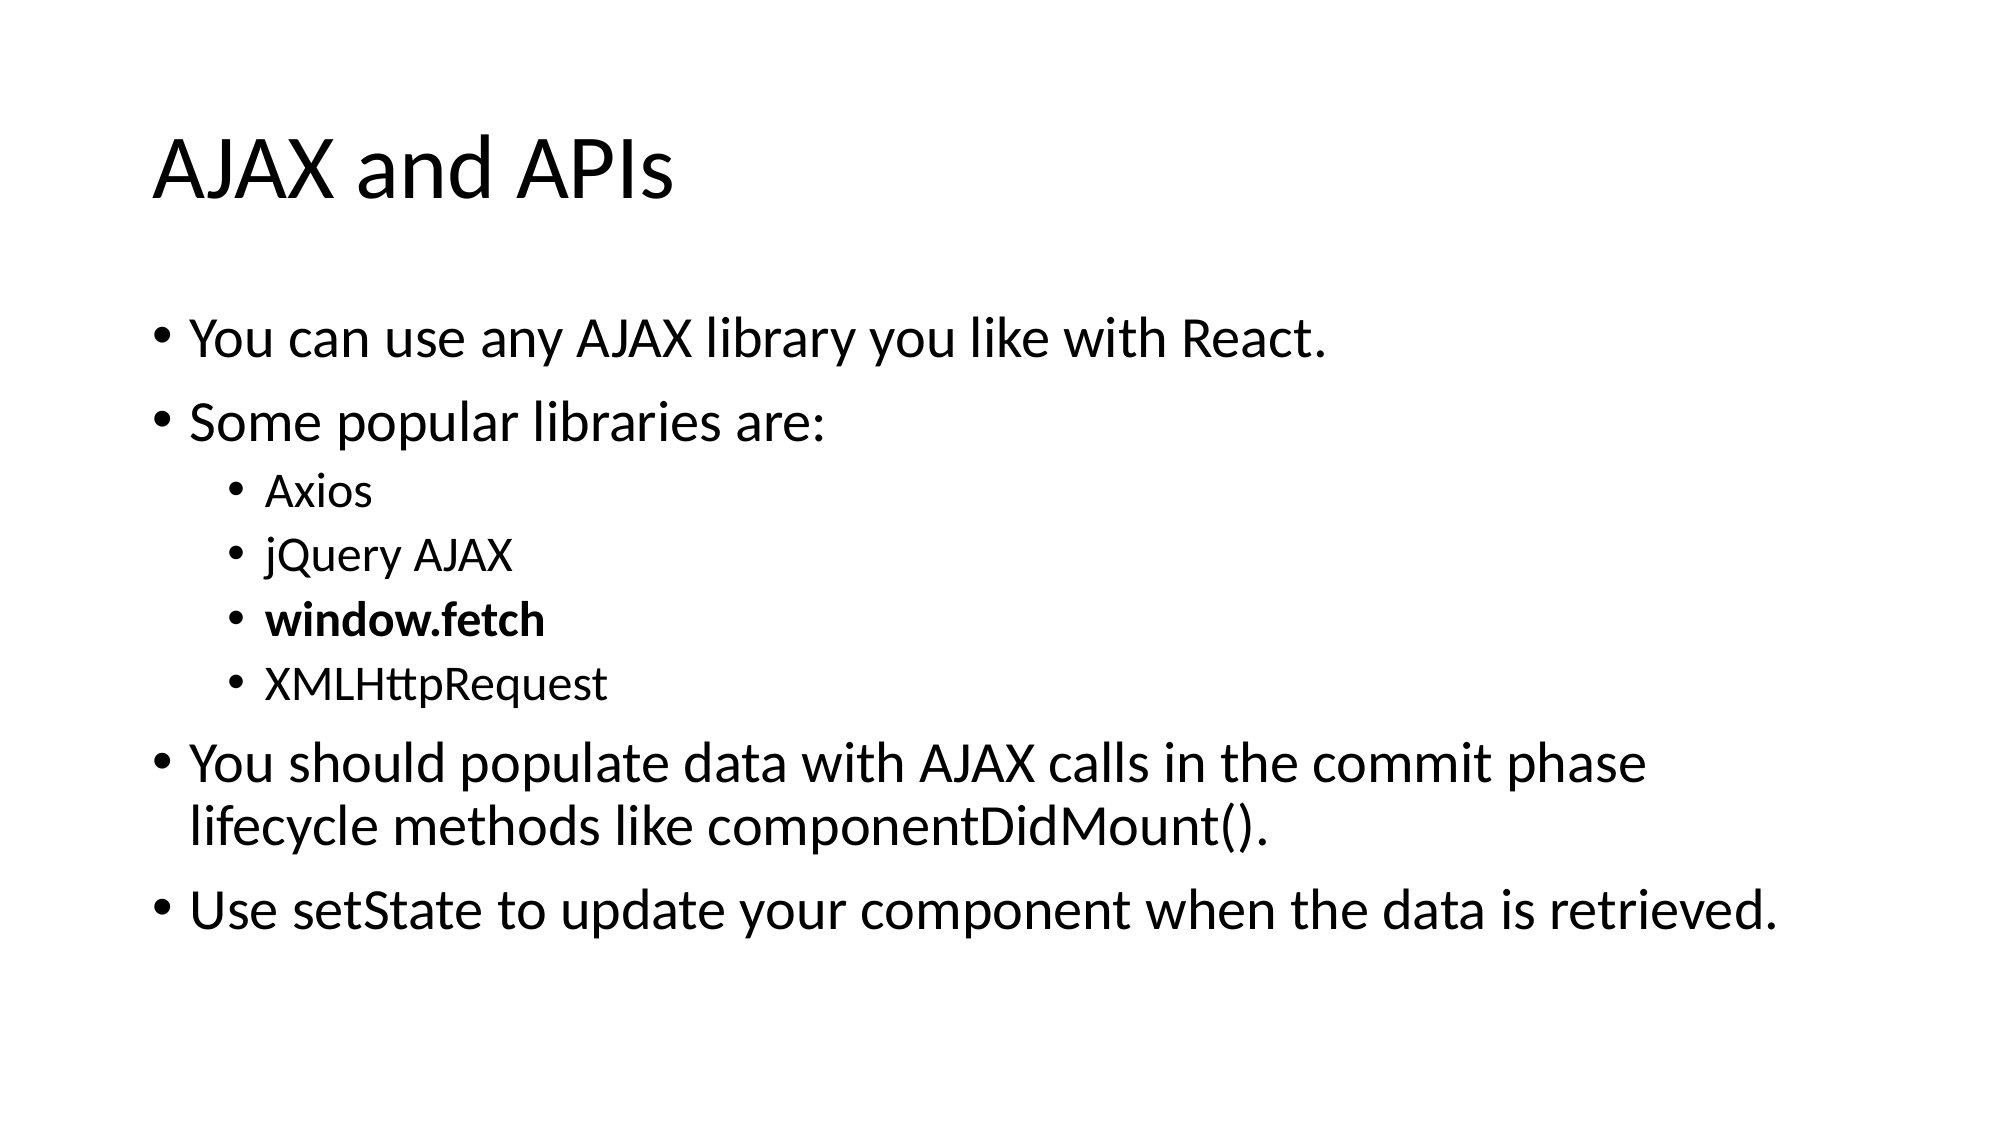

# AJAX and APIs
You can use any AJAX library you like with React.
Some popular libraries are:
Axios
jQuery AJAX
window.fetch
XMLHttpRequest
You should populate data with AJAX calls in the commit phase lifecycle methods like componentDidMount().
Use setState to update your component when the data is retrieved.